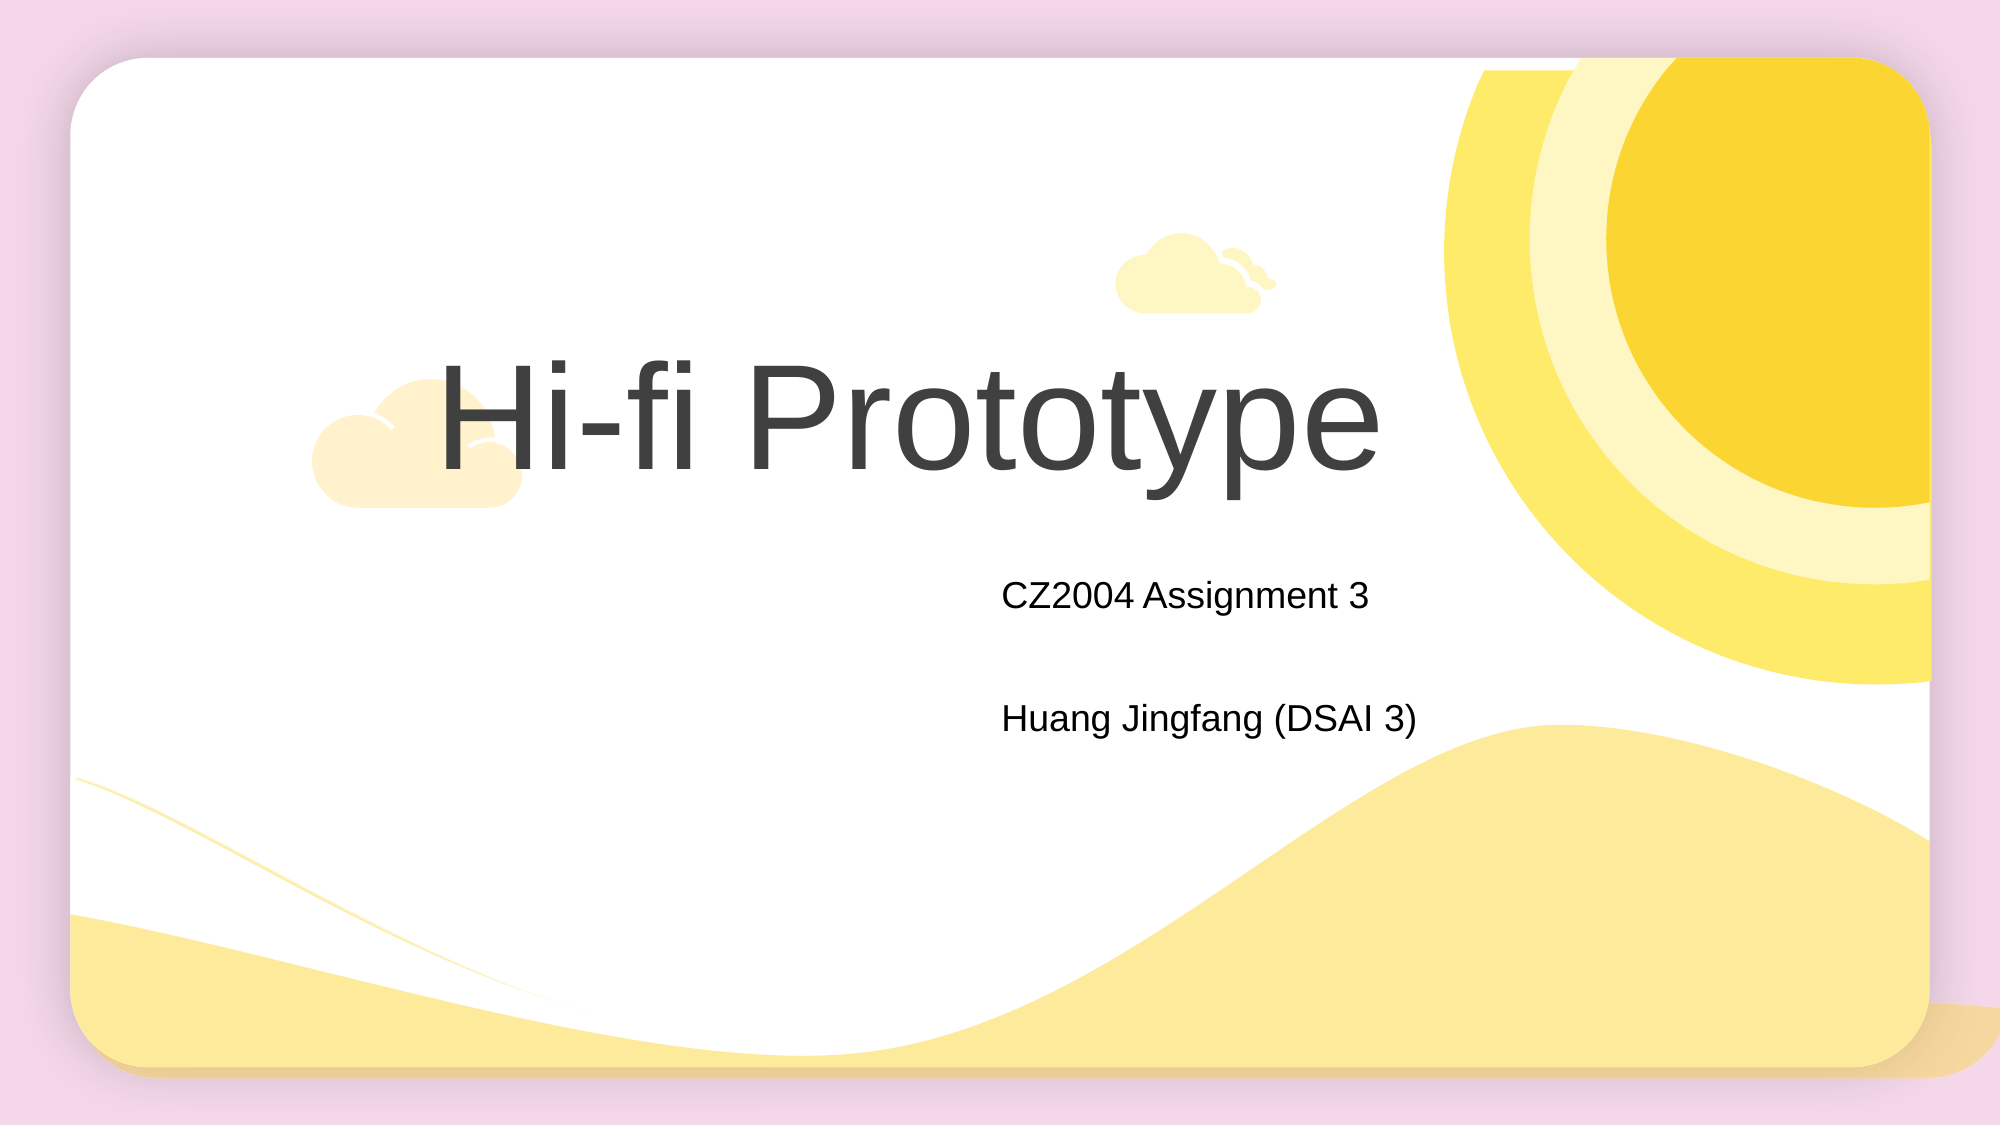

Hi-fi Prototype

CZ2004 Assignment 3
Huang Jingfang (DSAI 3)